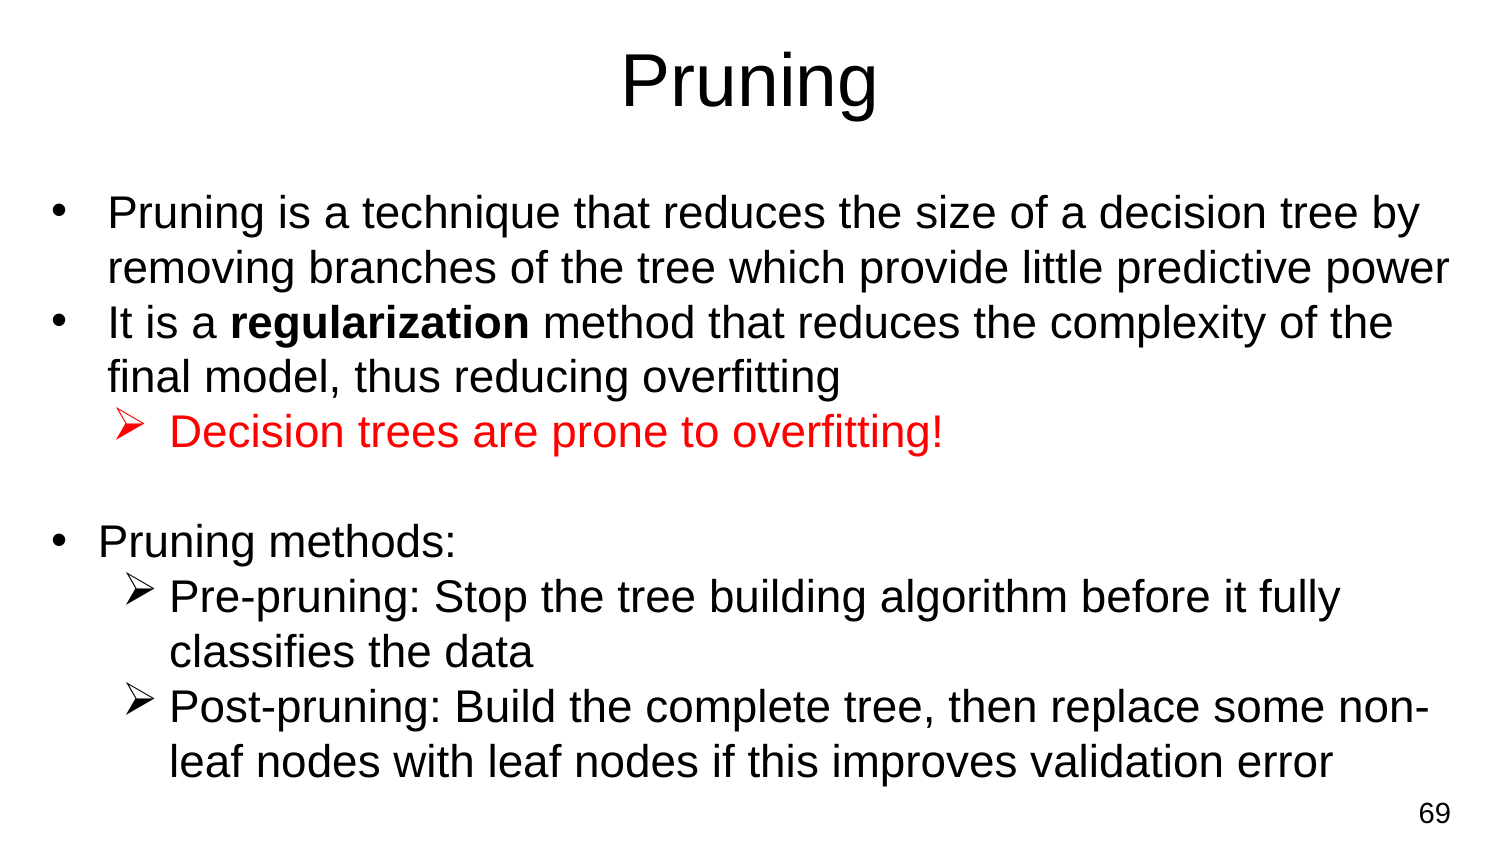

Pruning
Pruning is a technique that reduces the size of a decision tree by removing branches of the tree which provide little predictive power
It is a regularization method that reduces the complexity of the final model, thus reducing overfitting
Decision trees are prone to overfitting!

Pruning methods:
Pre-pruning: Stop the tree building algorithm before it fully classifies the data
Post-pruning: Build the complete tree, then replace some non-leaf nodes with leaf nodes if this improves validation error
69